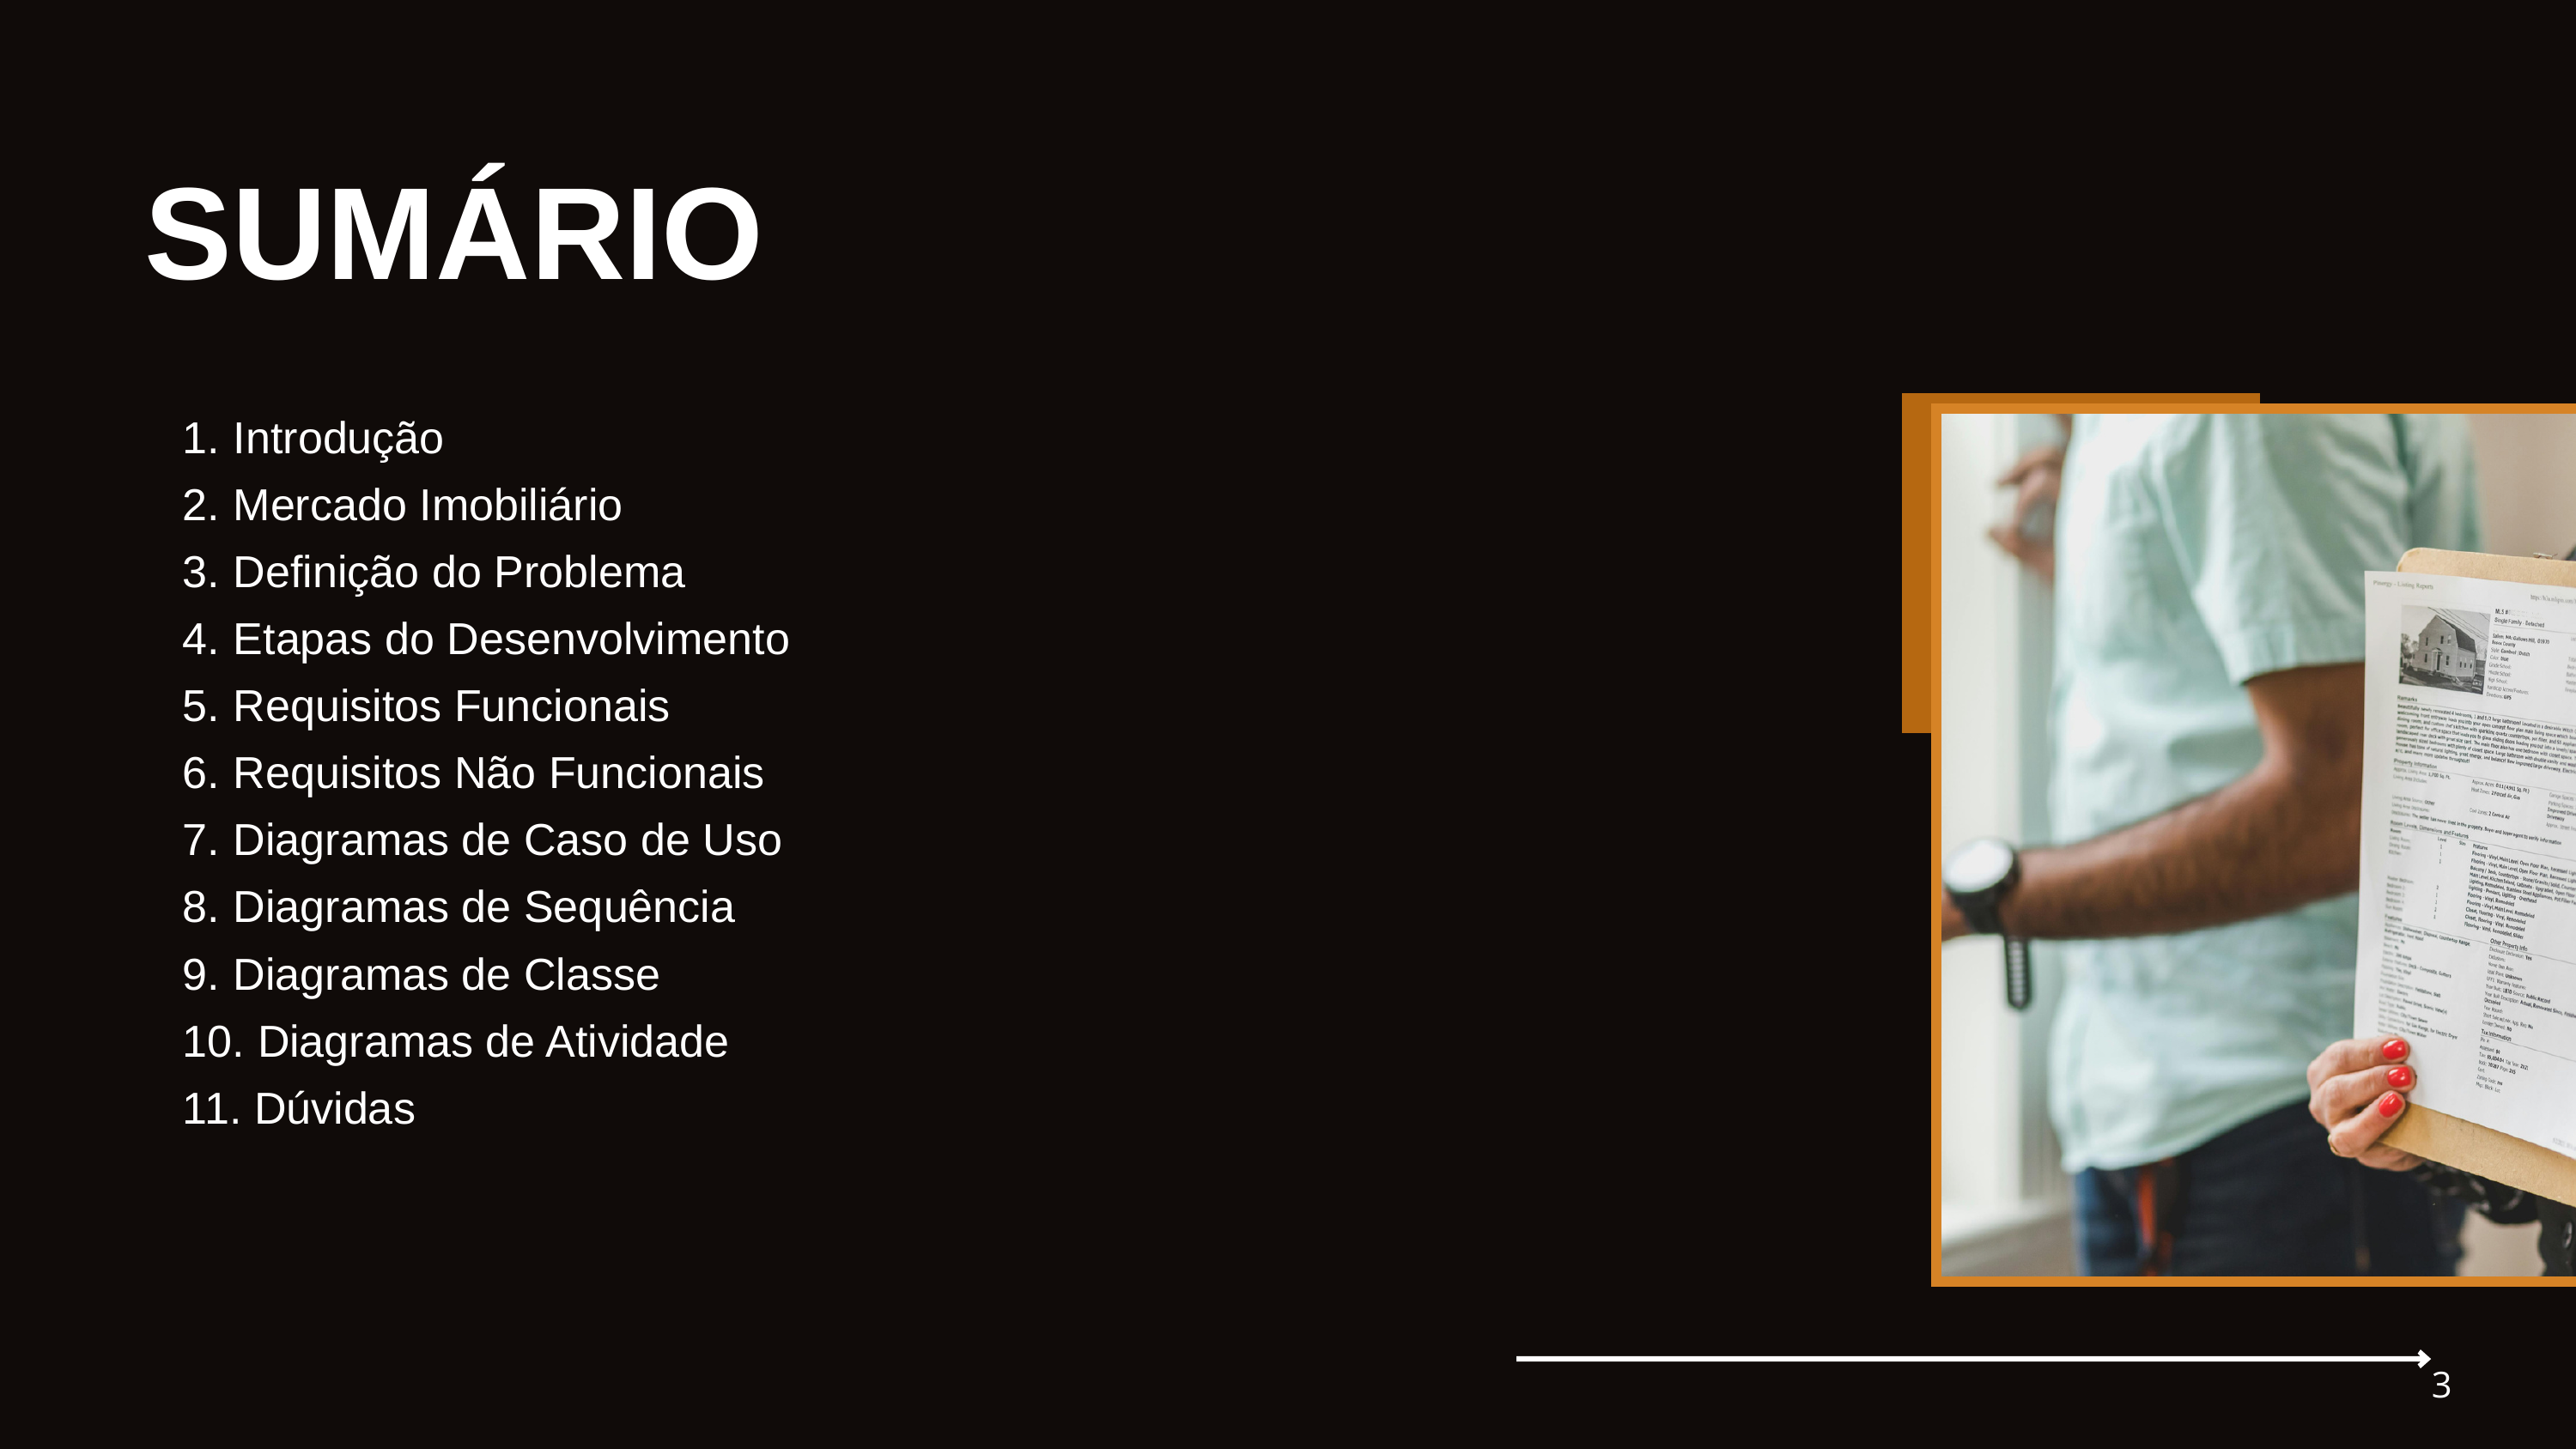

SUMÁRIO

 Introdução
 Mercado Imobiliário
 Definição do Problema
 Etapas do Desenvolvimento
 Requisitos Funcionais
 Requisitos Não Funcionais
 Diagramas de Caso de Uso
 Diagramas de Sequência
 Diagramas de Classe
 Diagramas de Atividade
 Dúvidas

3